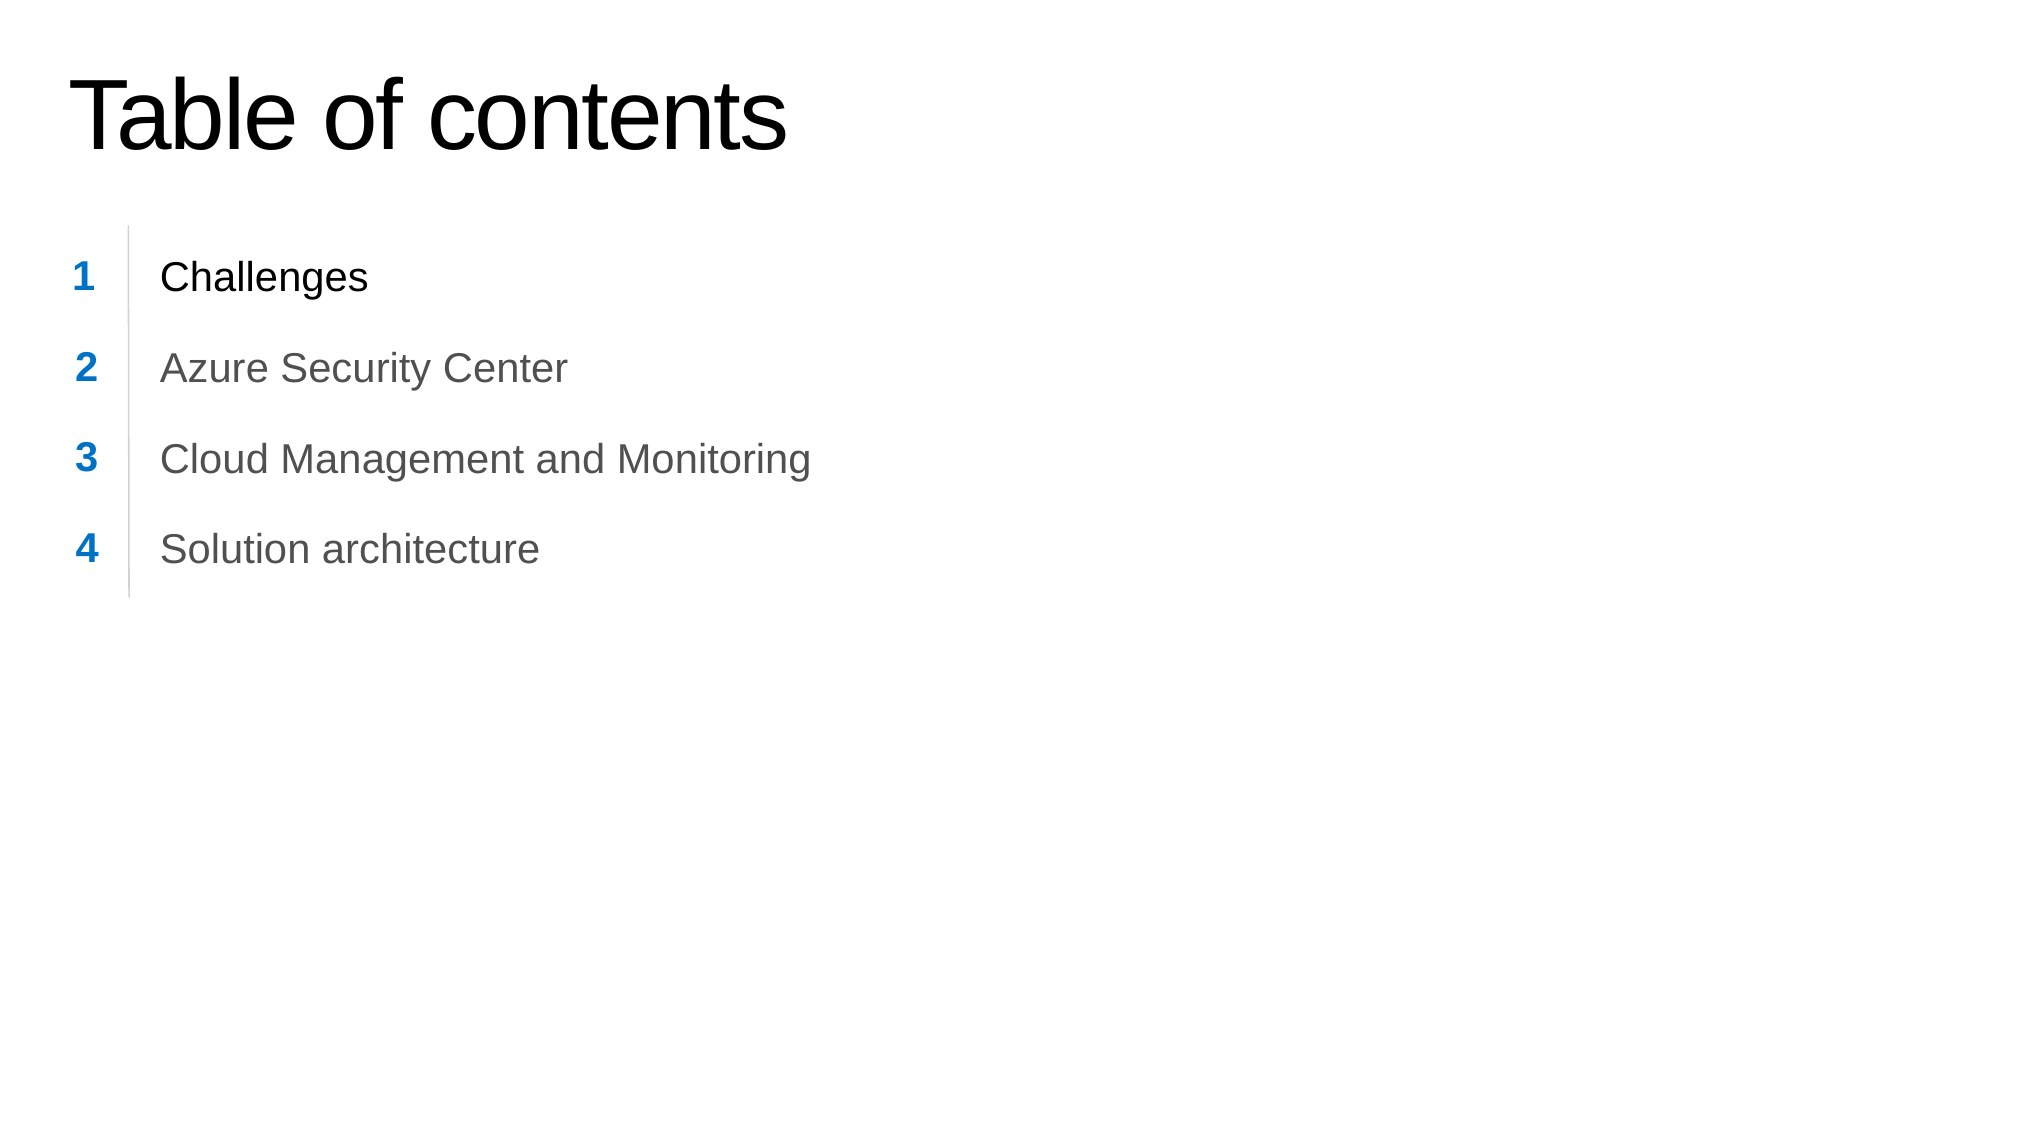

# Table of contents
1
Challenges
2
Azure Security Center
3
Cloud Management and Monitoring
4
Solution architecture